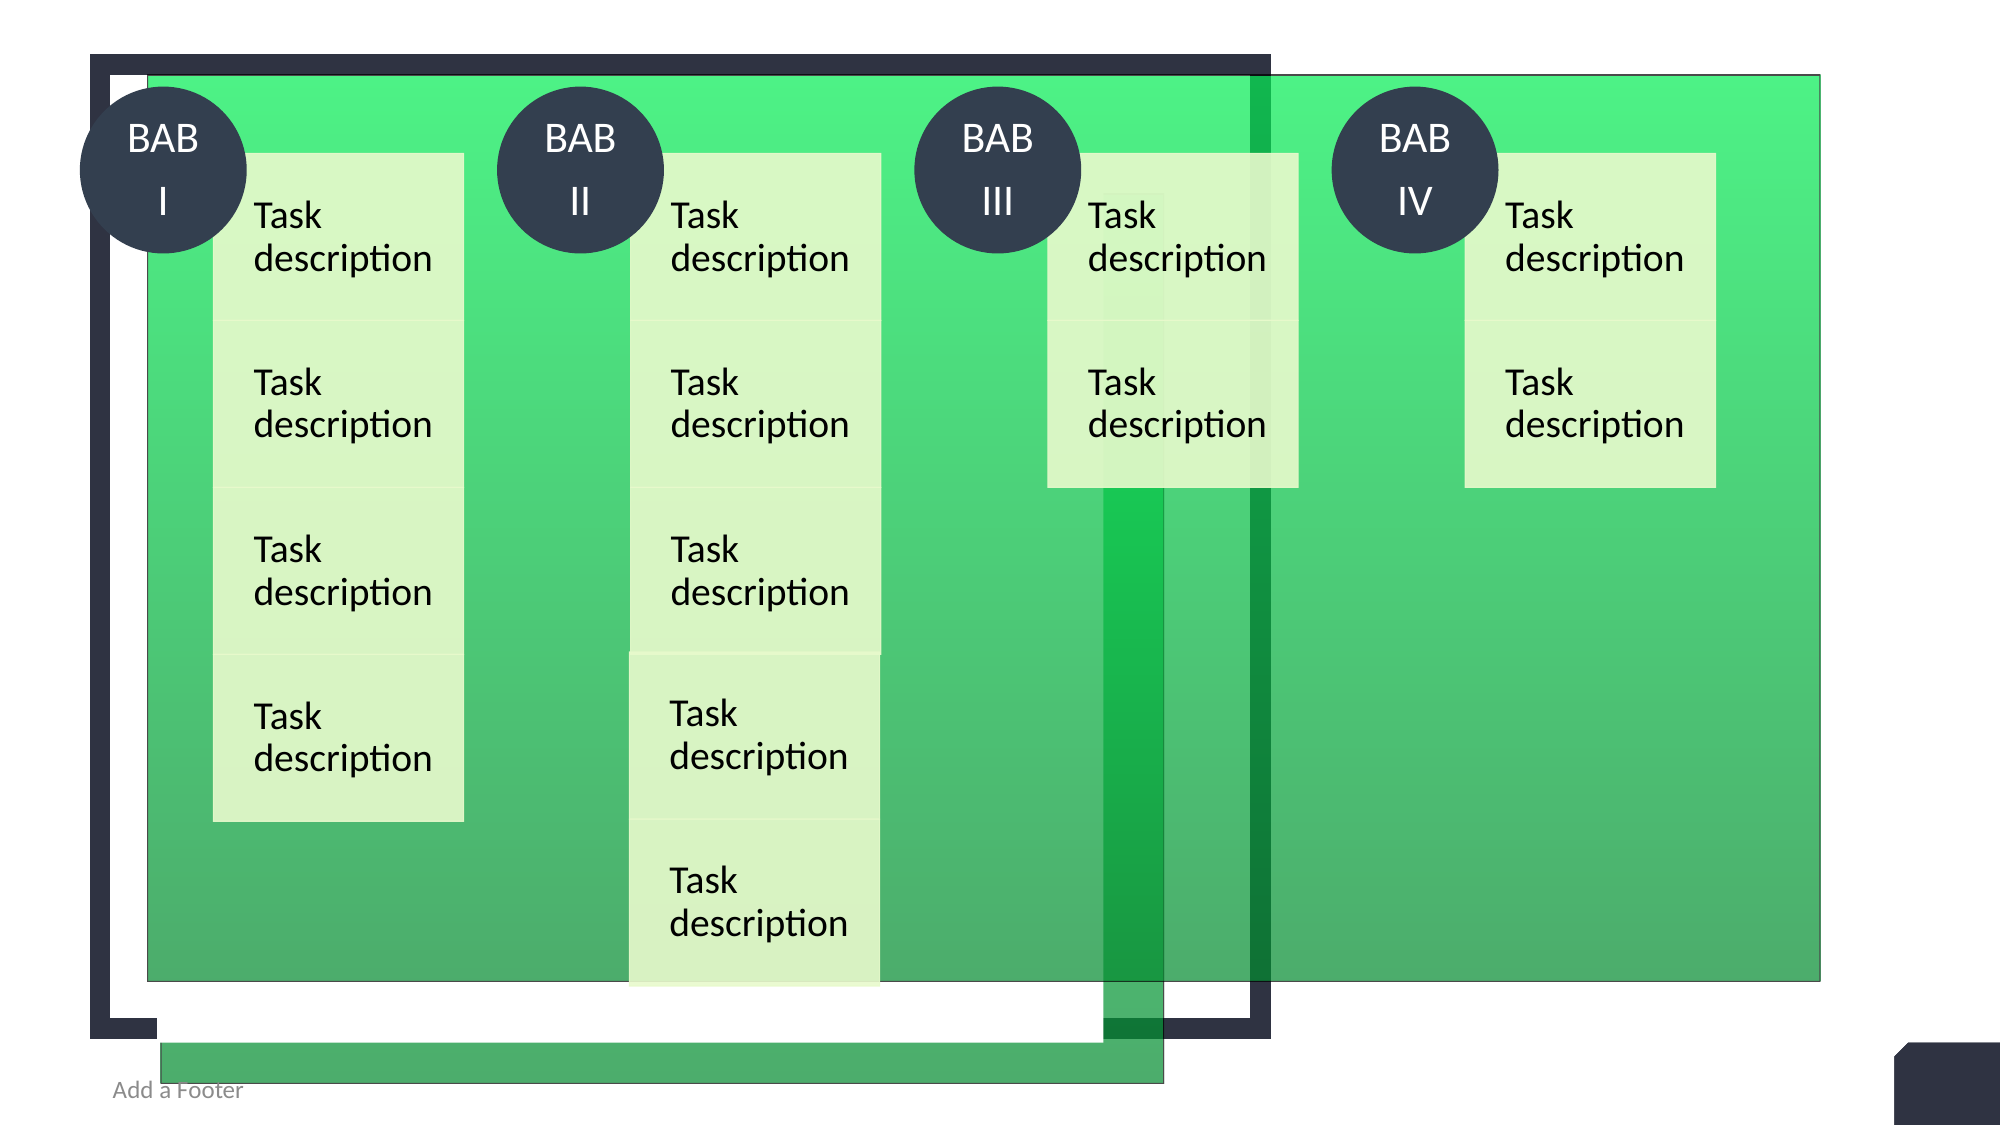

2

+

Task description
Task description
Task description
Task description
BAB
I
Task description
Task description
Task
description
Task
description
Task
description
BAB
II
Task description
Task description
BAB
III
Task description
Task description
BAB
IV

3
Add a Footer